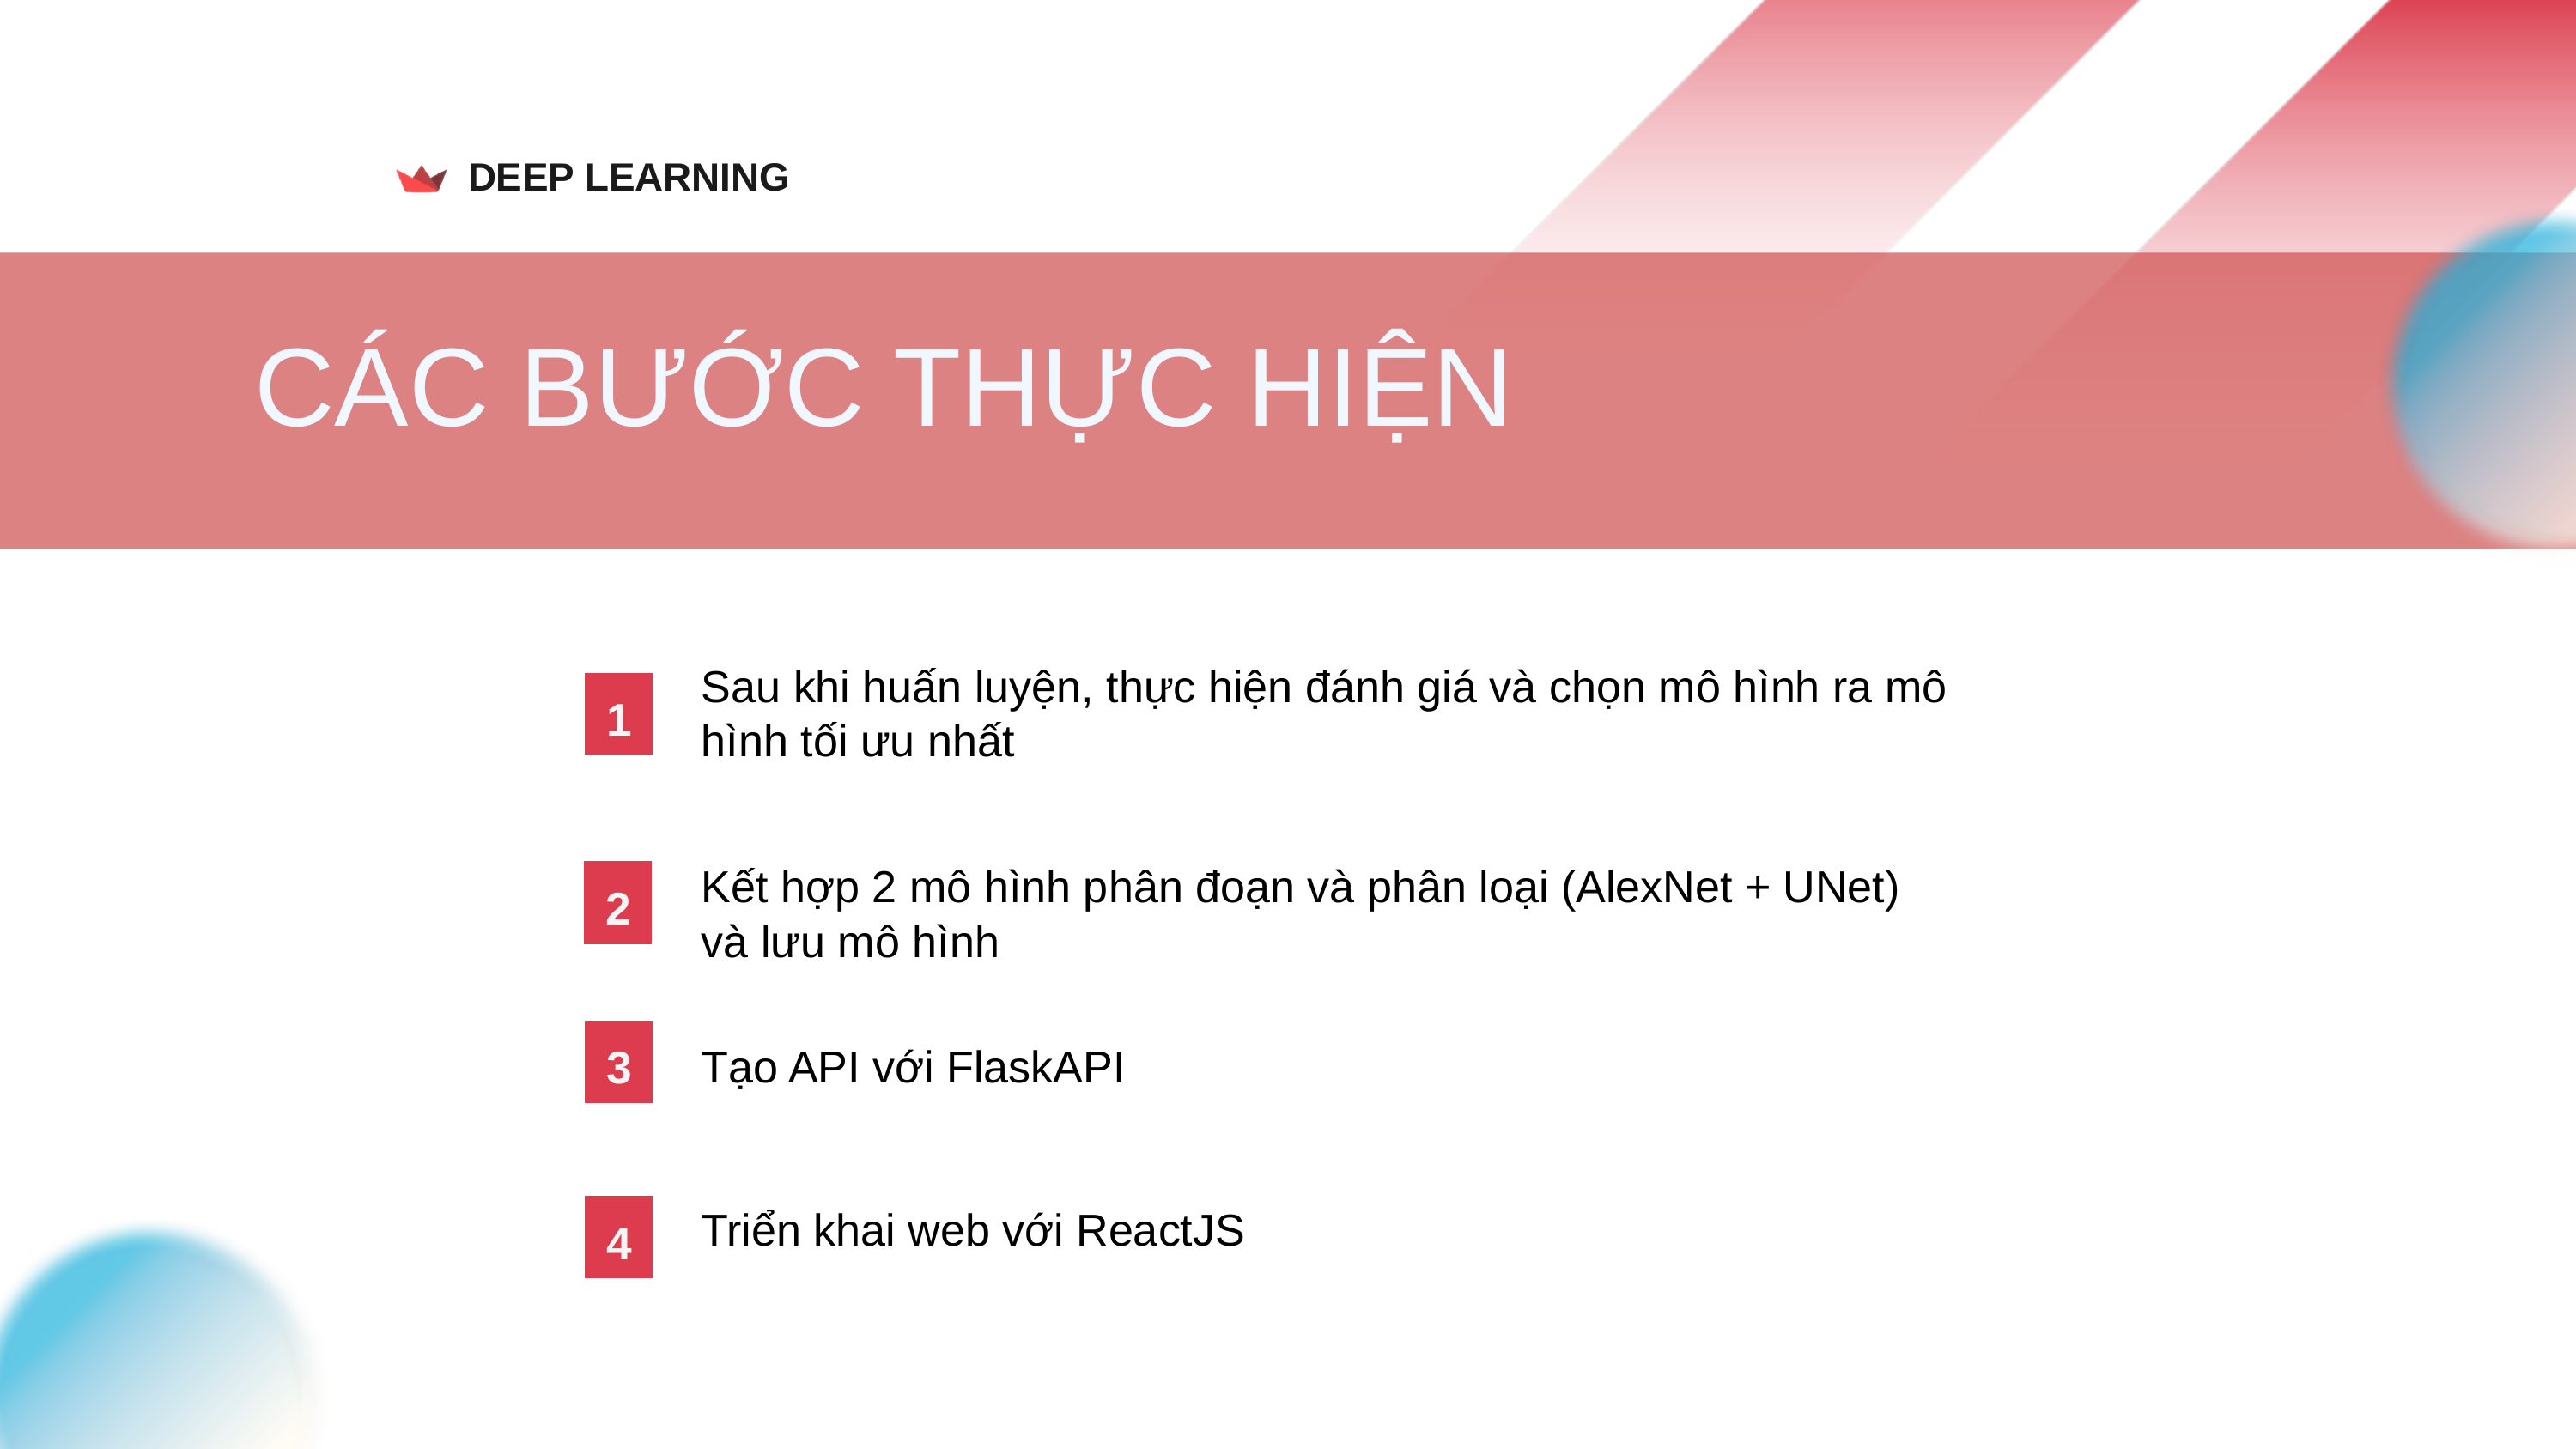

DEEP LEARNING

CÁC BƯỚC THỰC HIỆN
Sau khi huấn luyện, thực hiện đánh giá và chọn mô hình ra mô hình tối ưu nhất

1
Kết hợp 2 mô hình phân đoạn và phân loại (AlexNet + UNet) và lưu mô hình

2

3
Tạo API với FlaskAPI

4
Triển khai web với ReactJS